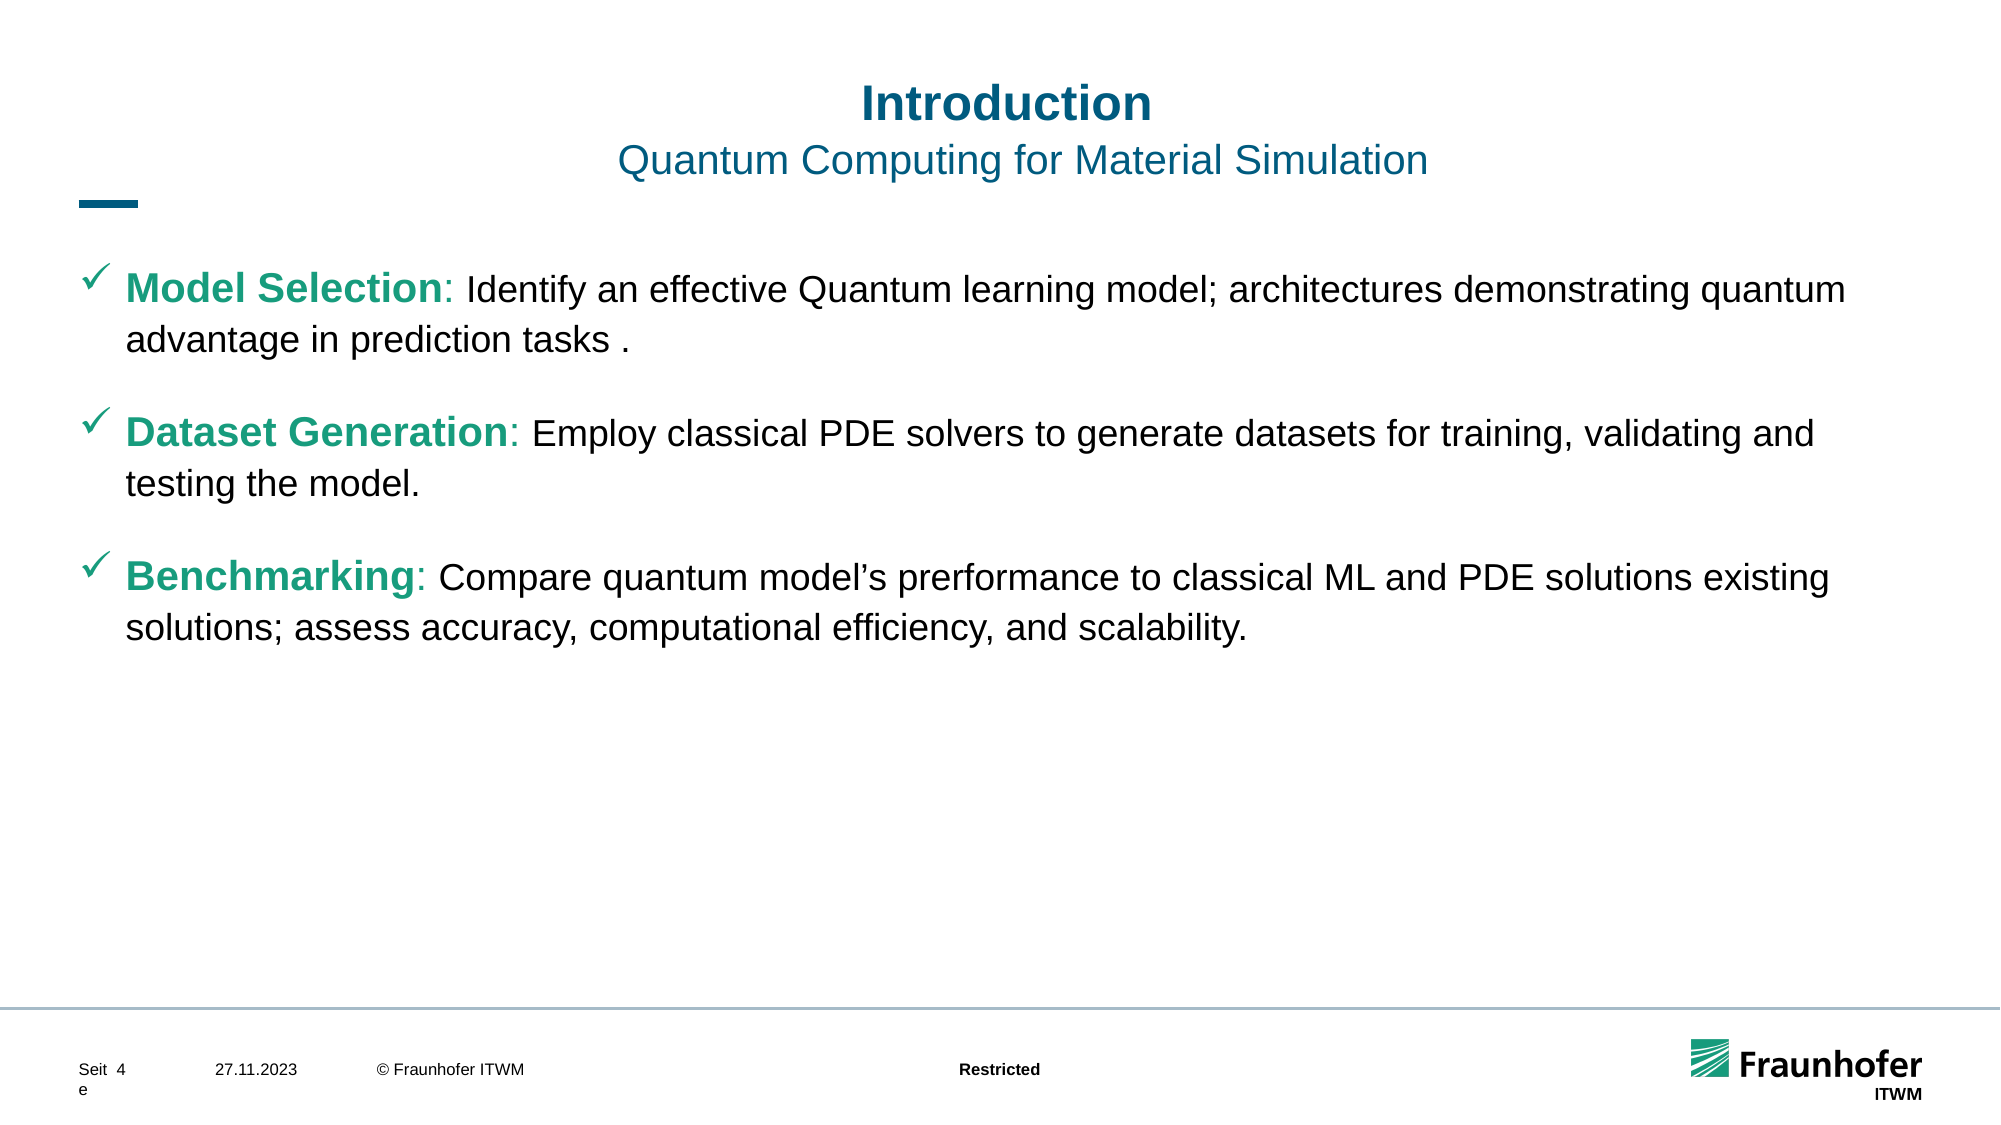

# Introduction
Quantum Computing for Material Simulation
Model Selection: Identify an effective Quantum learning model; architectures demonstrating quantum advantage in prediction tasks .
Dataset Generation: Employ classical PDE solvers to generate datasets for training, validating and testing the model.
Benchmarking: Compare quantum model’s prerformance to classical ML and PDE solutions existing solutions; assess accuracy, computational efficiency, and scalability.

4
27.11.2023
© Fraunhofer ITWM